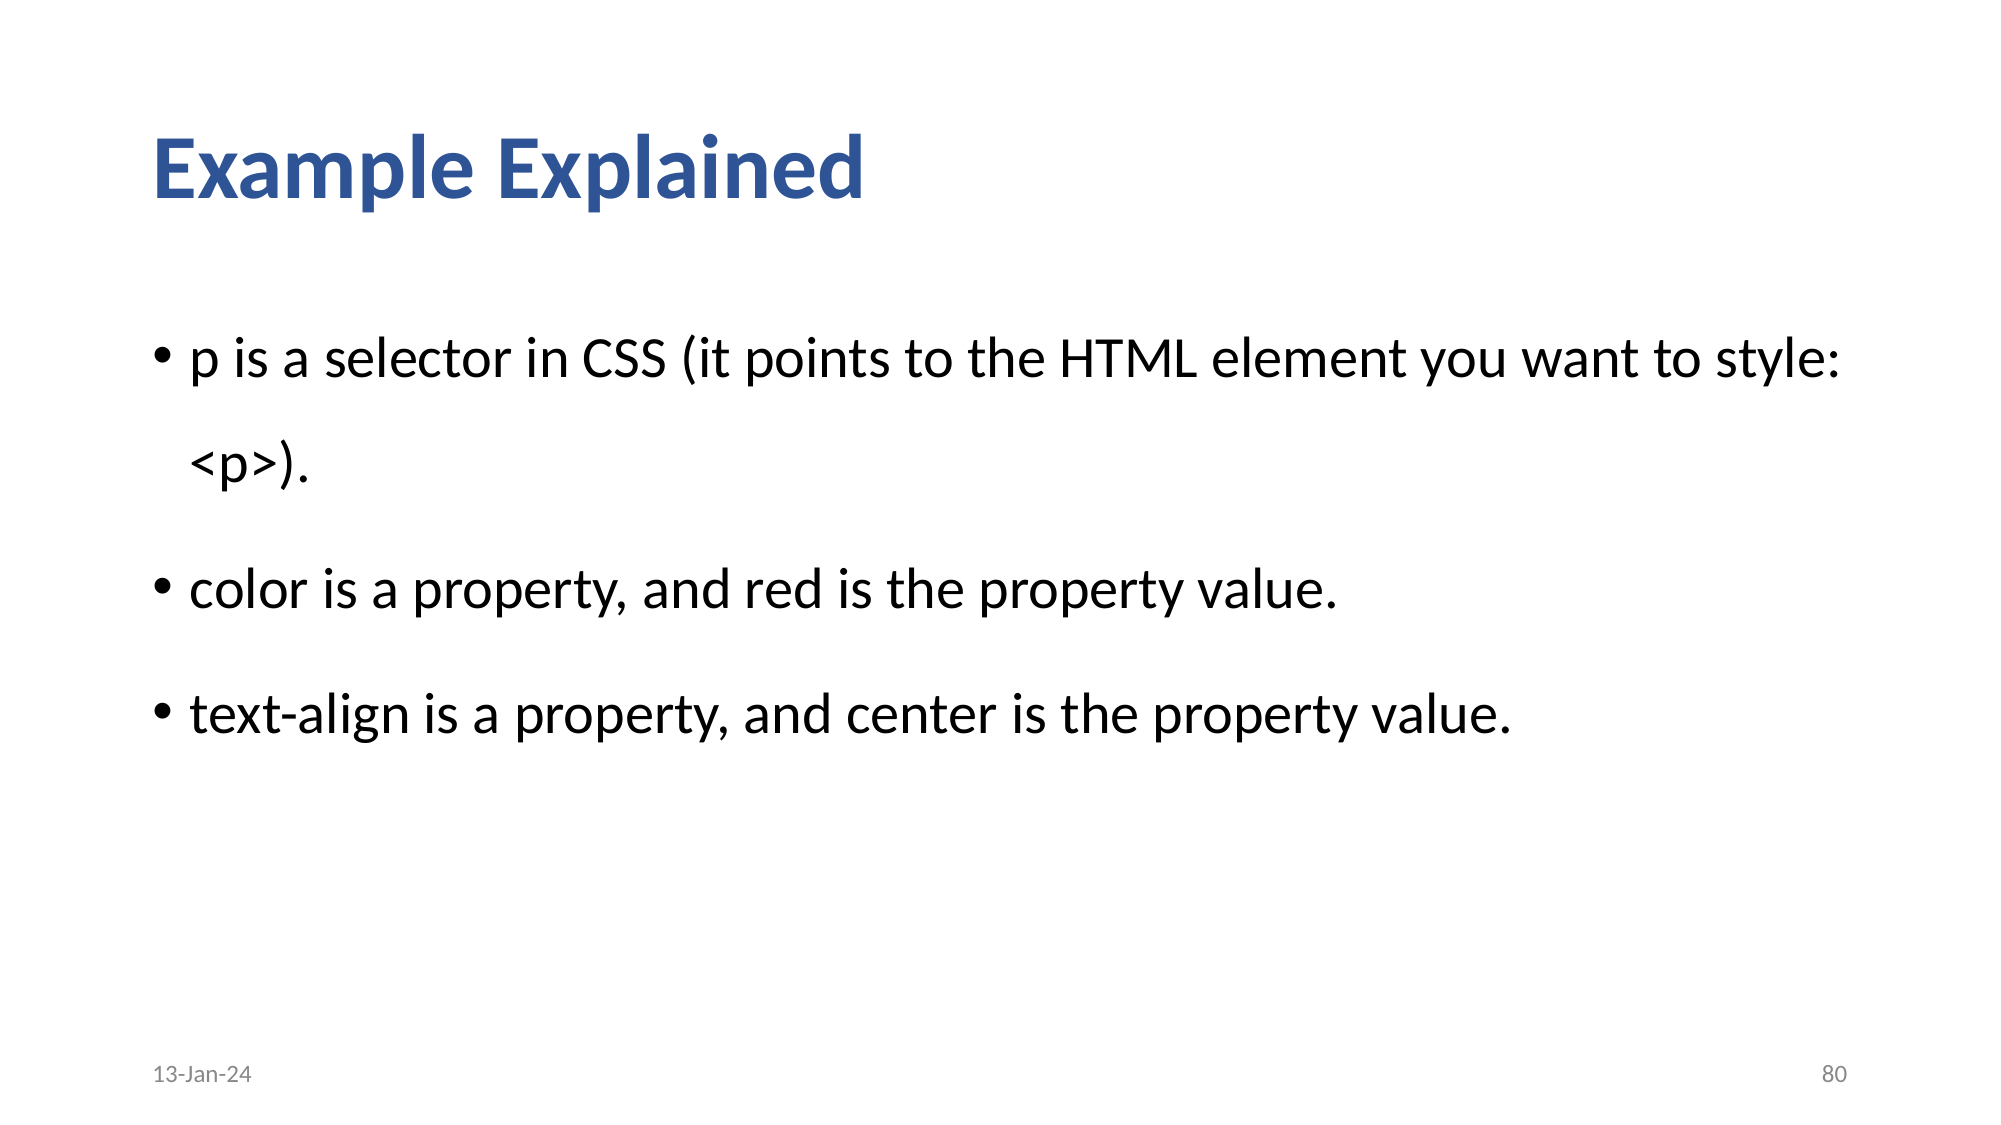

# Example Explained
p is a selector in CSS (it points to the HTML element you want to style: <p>).
color is a property, and red is the property value.
text-align is a property, and center is the property value.
13-Jan-24
80